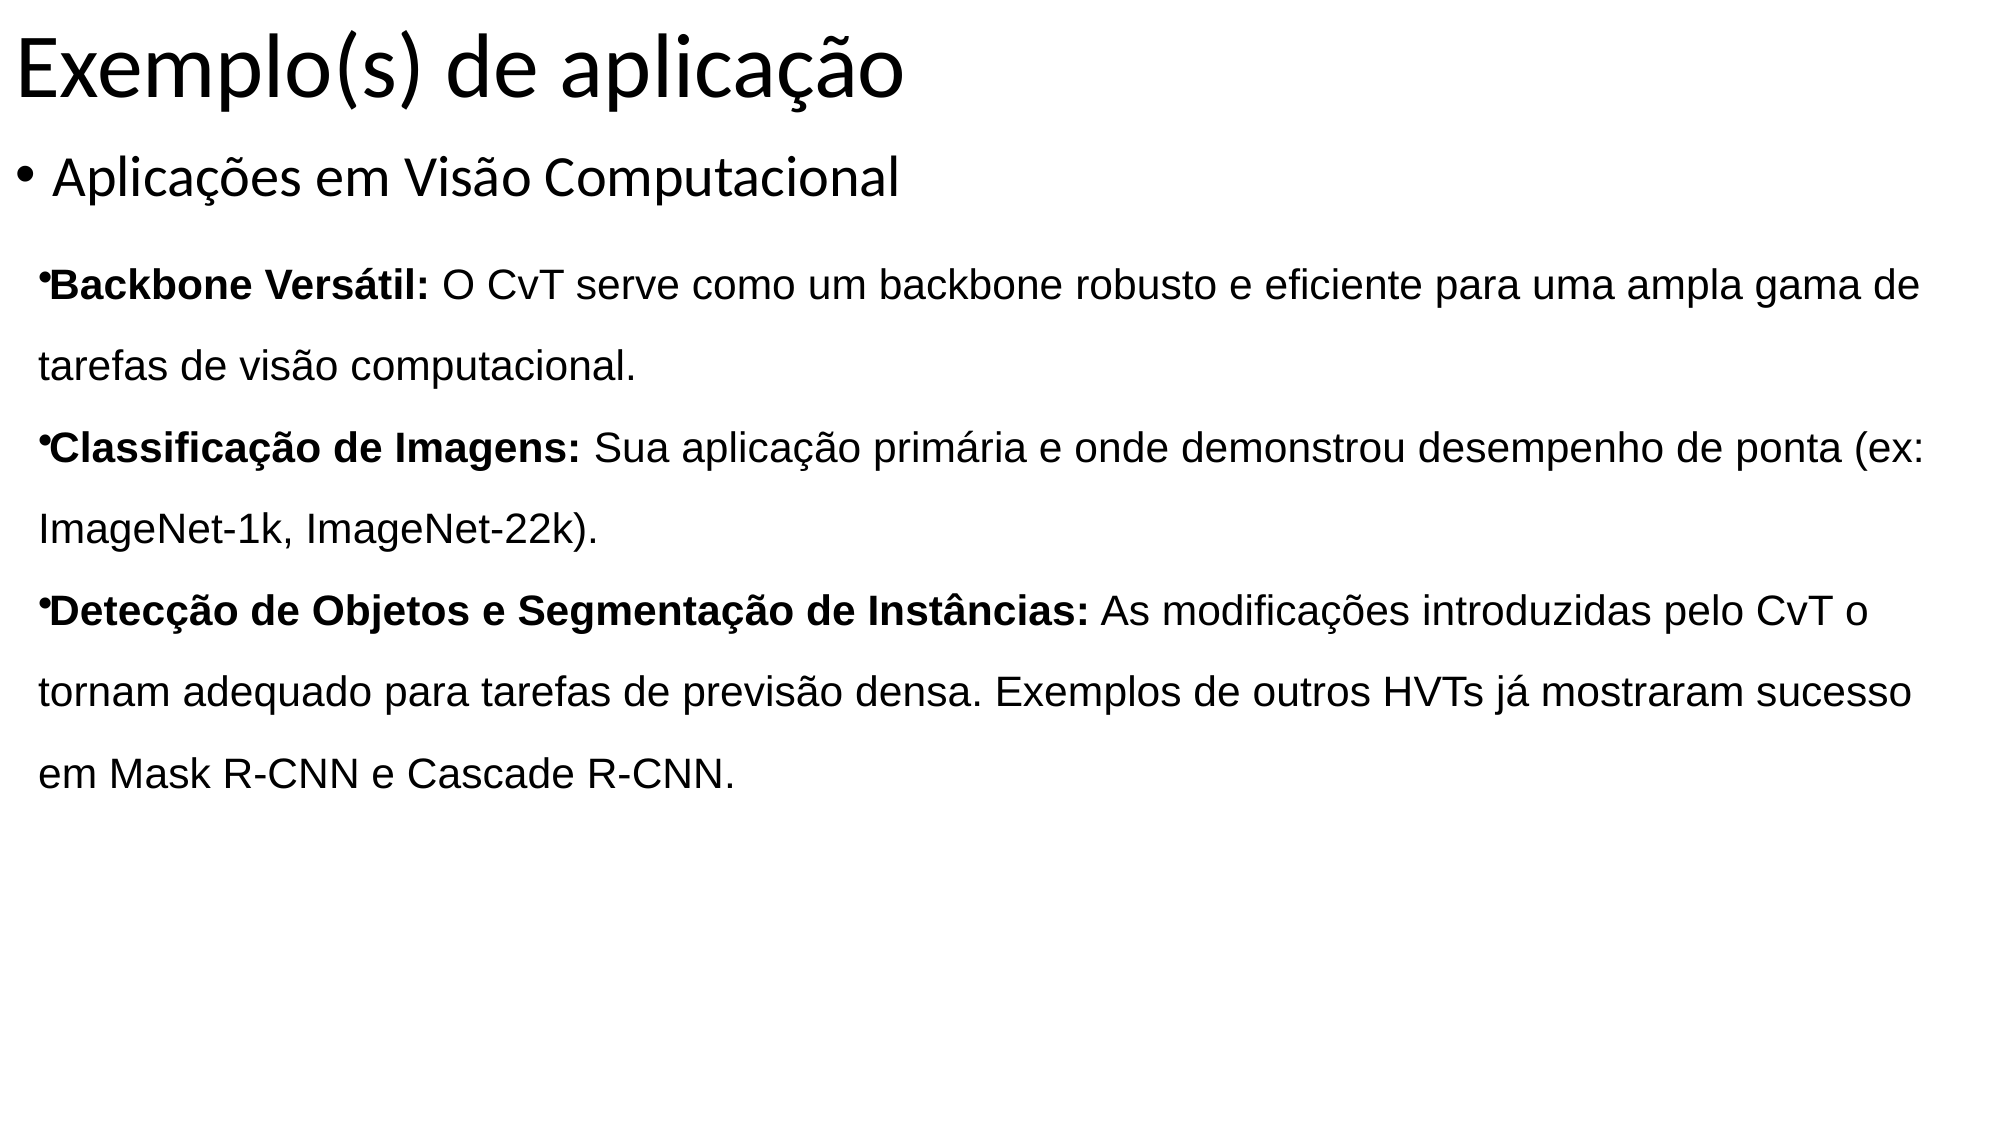

Exemplo(s) de aplicação
Aplicações em Visão Computacional
Backbone Versátil: O CvT serve como um backbone robusto e eficiente para uma ampla gama de tarefas de visão computacional.
Classificação de Imagens: Sua aplicação primária e onde demonstrou desempenho de ponta (ex: ImageNet-1k, ImageNet-22k).
Detecção de Objetos e Segmentação de Instâncias: As modificações introduzidas pelo CvT o tornam adequado para tarefas de previsão densa. Exemplos de outros HVTs já mostraram sucesso em Mask R-CNN e Cascade R-CNN.